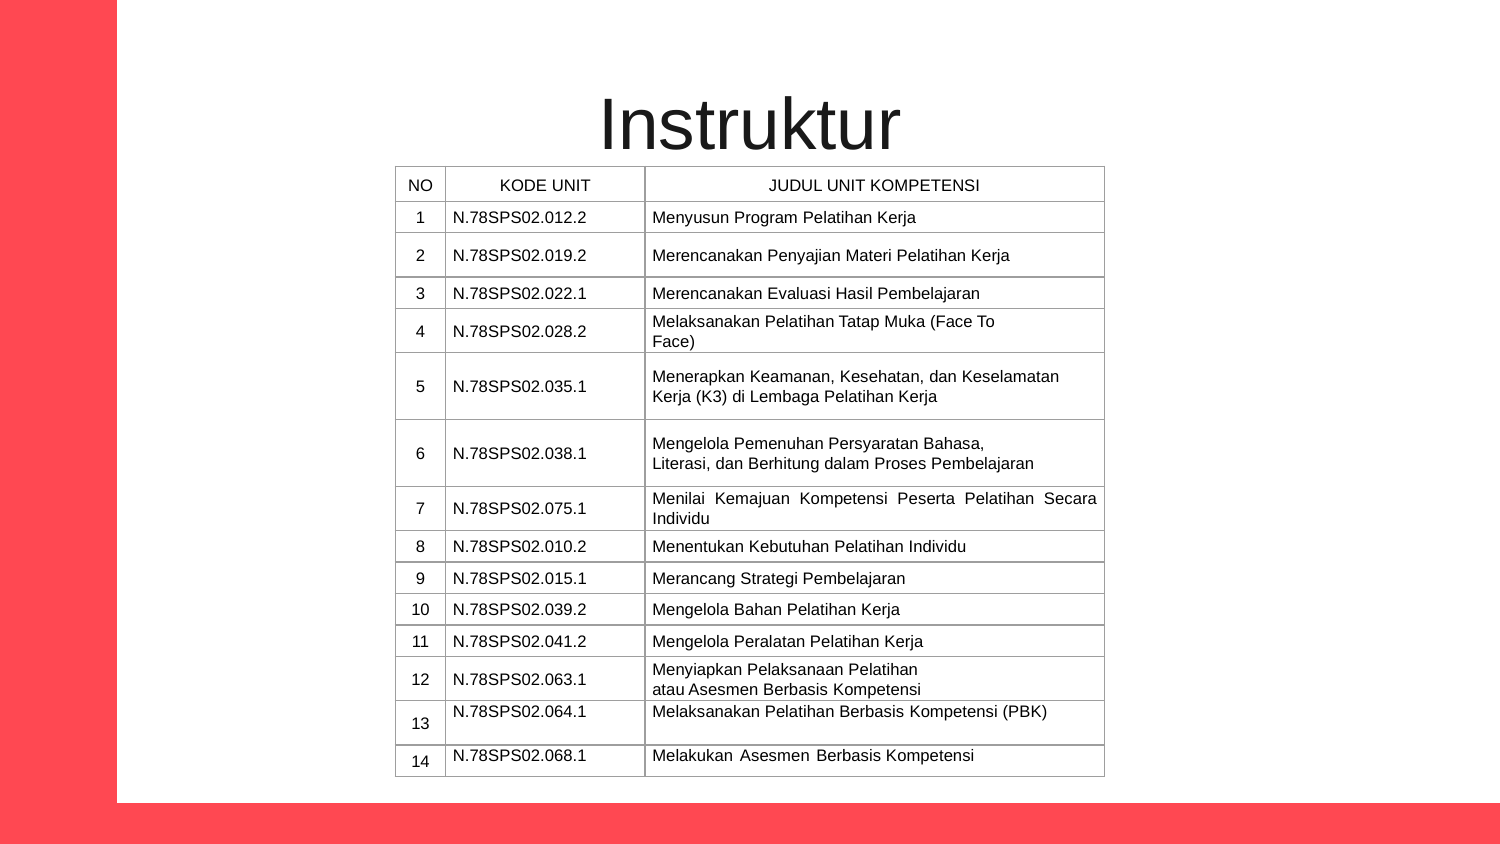

# Instruktur
| NO | KODE UNIT | JUDUL UNIT KOMPETENSI |
| --- | --- | --- |
| 1 | N.78SPS02.012.2 | Menyusun Program Pelatihan Kerja |
| 2 | N.78SPS02.019.2 | Merencanakan Penyajian Materi Pelatihan Kerja |
| 3 | N.78SPS02.022.1 | Merencanakan Evaluasi Hasil Pembelajaran |
| 4 | N.78SPS02.028.2 | Melaksanakan Pelatihan Tatap Muka (Face To Face) |
| 5 | N.78SPS02.035.1 | Menerapkan Keamanan, Kesehatan, dan Keselamatan Kerja (K3) di Lembaga Pelatihan Kerja |
| 6 | N.78SPS02.038.1 | Mengelola Pemenuhan Persyaratan Bahasa, Literasi, dan Berhitung dalam Proses Pembelajaran |
| 7 | N.78SPS02.075.1 | Menilai Kemajuan Kompetensi Peserta Pelatihan Secara Individu |
| 8 | N.78SPS02.010.2 | Menentukan Kebutuhan Pelatihan Individu |
| 9 | N.78SPS02.015.1 | Merancang Strategi Pembelajaran |
| 10 | N.78SPS02.039.2 | Mengelola Bahan Pelatihan Kerja |
| 11 | N.78SPS02.041.2 | Mengelola Peralatan Pelatihan Kerja |
| 12 | N.78SPS02.063.1 | Menyiapkan Pelaksanaan Pelatihan atau Asesmen Berbasis Kompetensi |
| 13 | N.78SPS02.064.1 | Melaksanakan Pelatihan Berbasis Kompetensi (PBK) |
| 14 | N.78SPS02.068.1 | Melakukan Asesmen Berbasis Kompetensi |